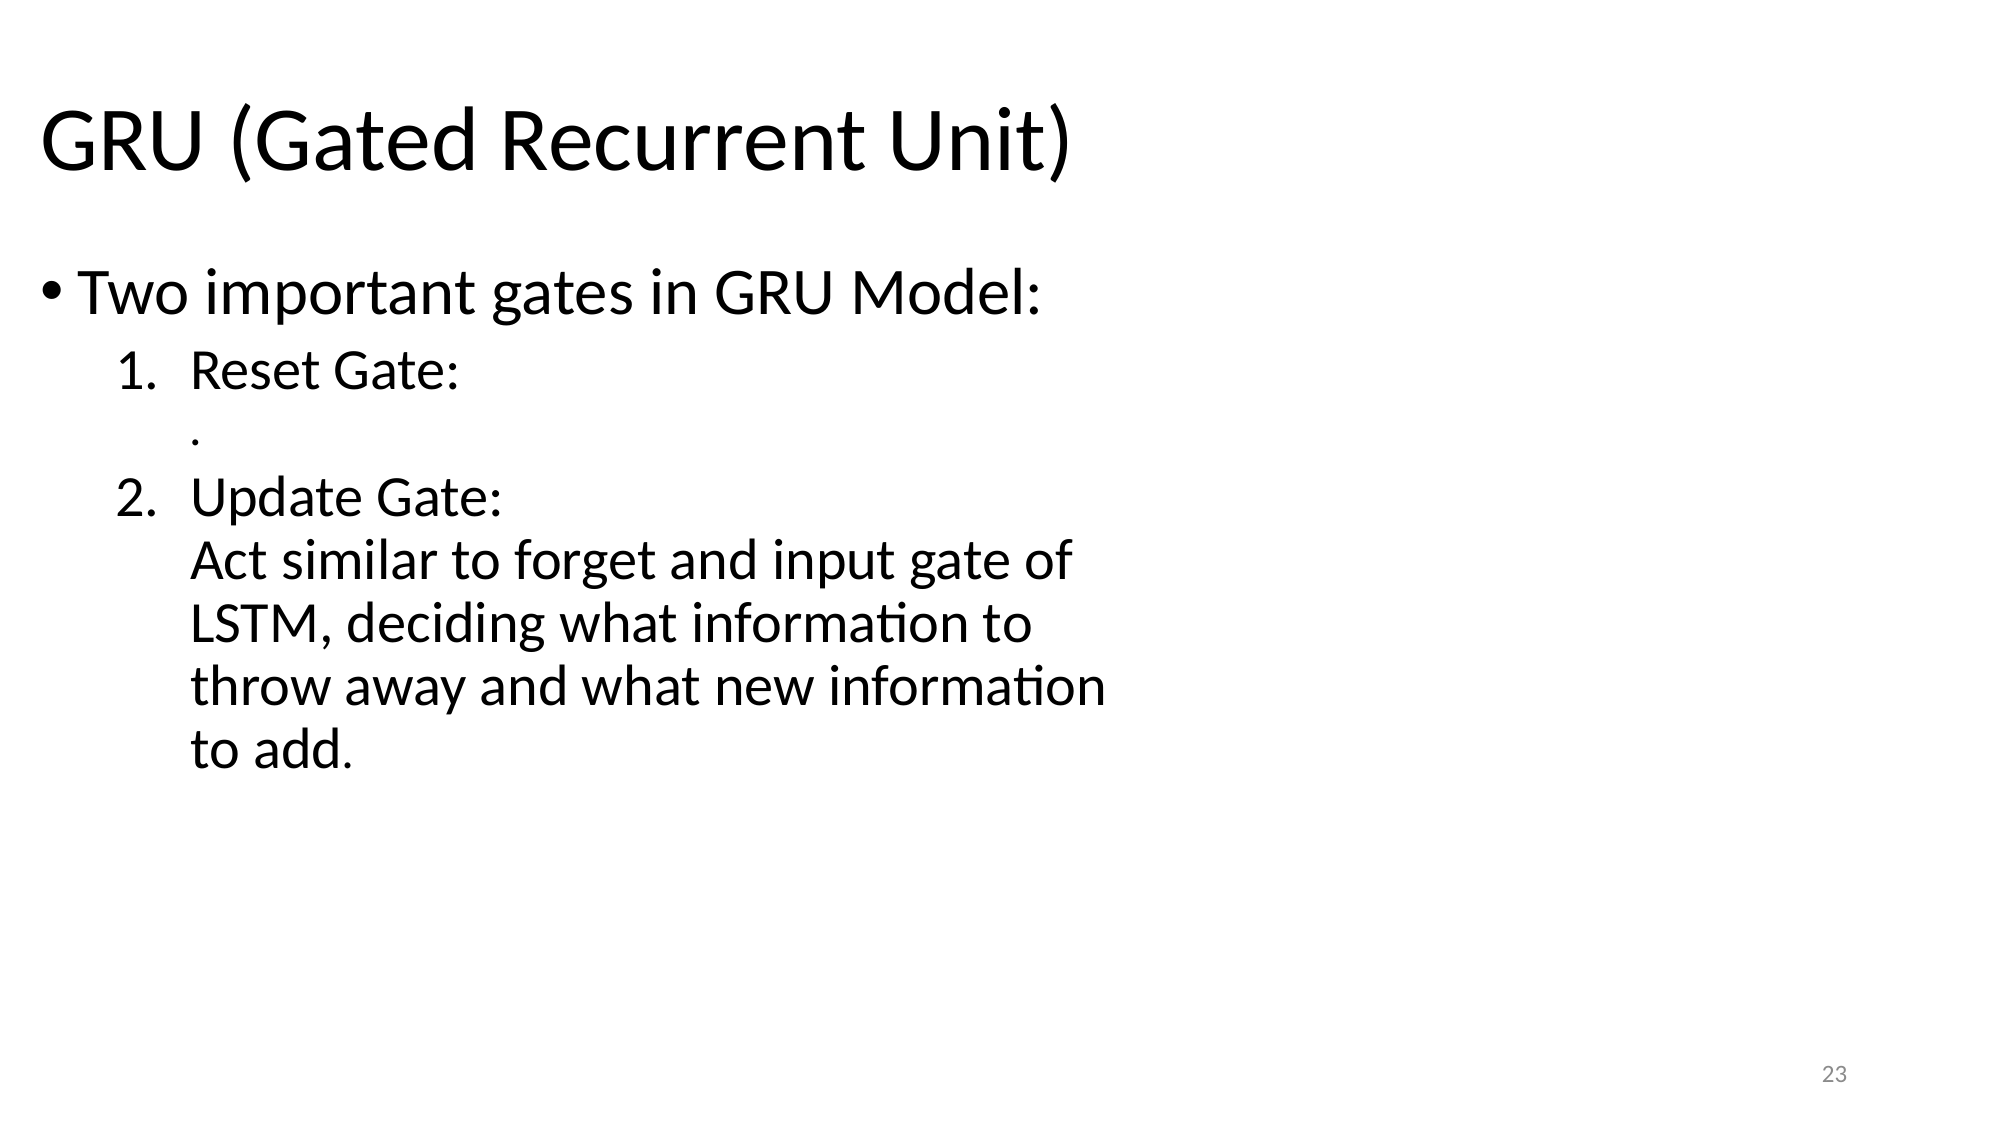

# GRU (Gated Recurrent Unit)
Two important gates in GRU Model:
Reset Gate:
.
Update Gate:
Act similar to forget and input gate of LSTM, deciding what information to throw away and what new information to add.
23